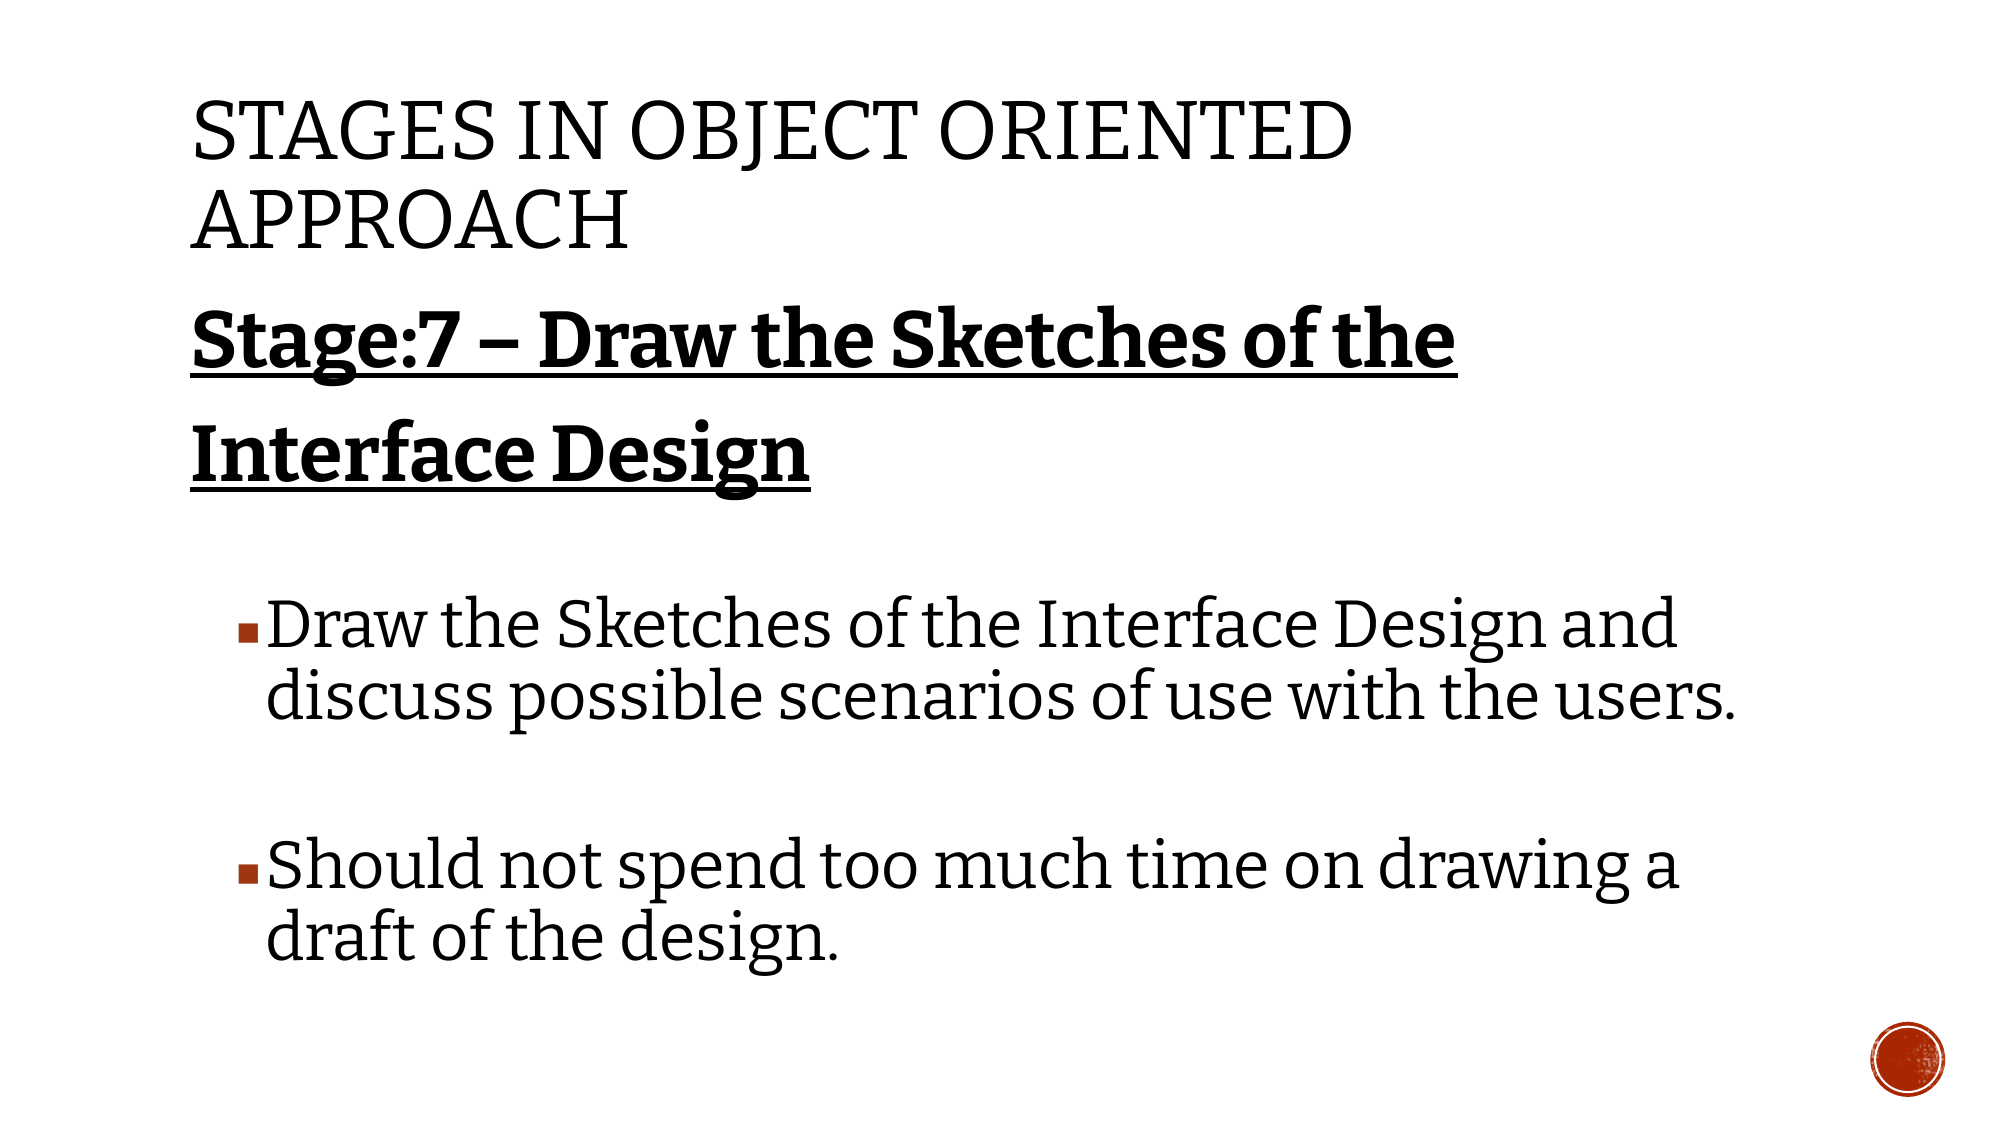

# STAGES IN OBJECT ORIENTED APPROACH
Stage:7 – Draw the Sketches of the Interface Design

Draw the Sketches of the Interface Design and discuss possible scenarios of use with the users.

Should not spend too much time on drawing a draft of the design.